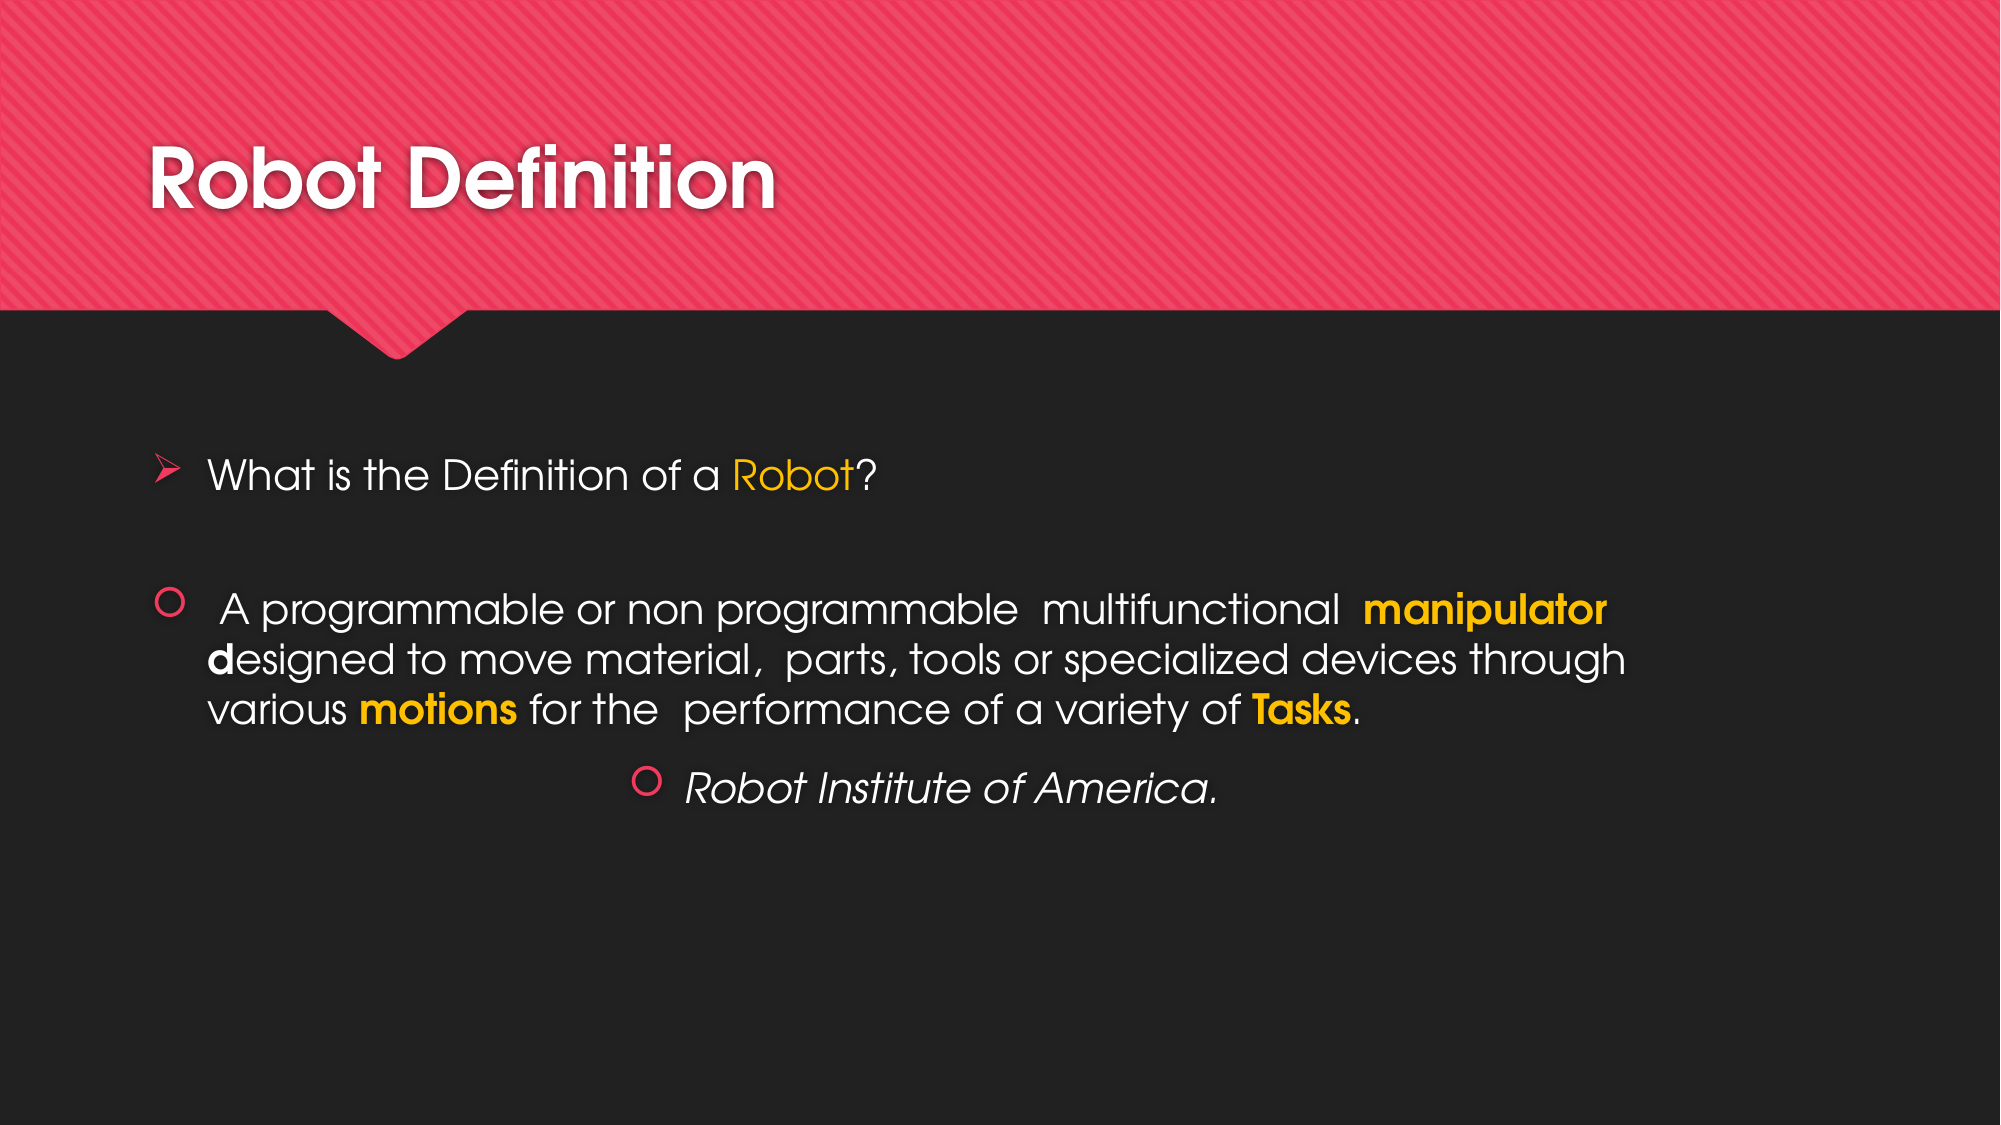

# Robot Definition
What is the Definition of a Robot?

 A programmable or non programmable  multifunctional  manipulator designed to move material,  parts, tools or specialized devices through  various motions for the  performance of a variety of Tasks.
Robot Institute of America.